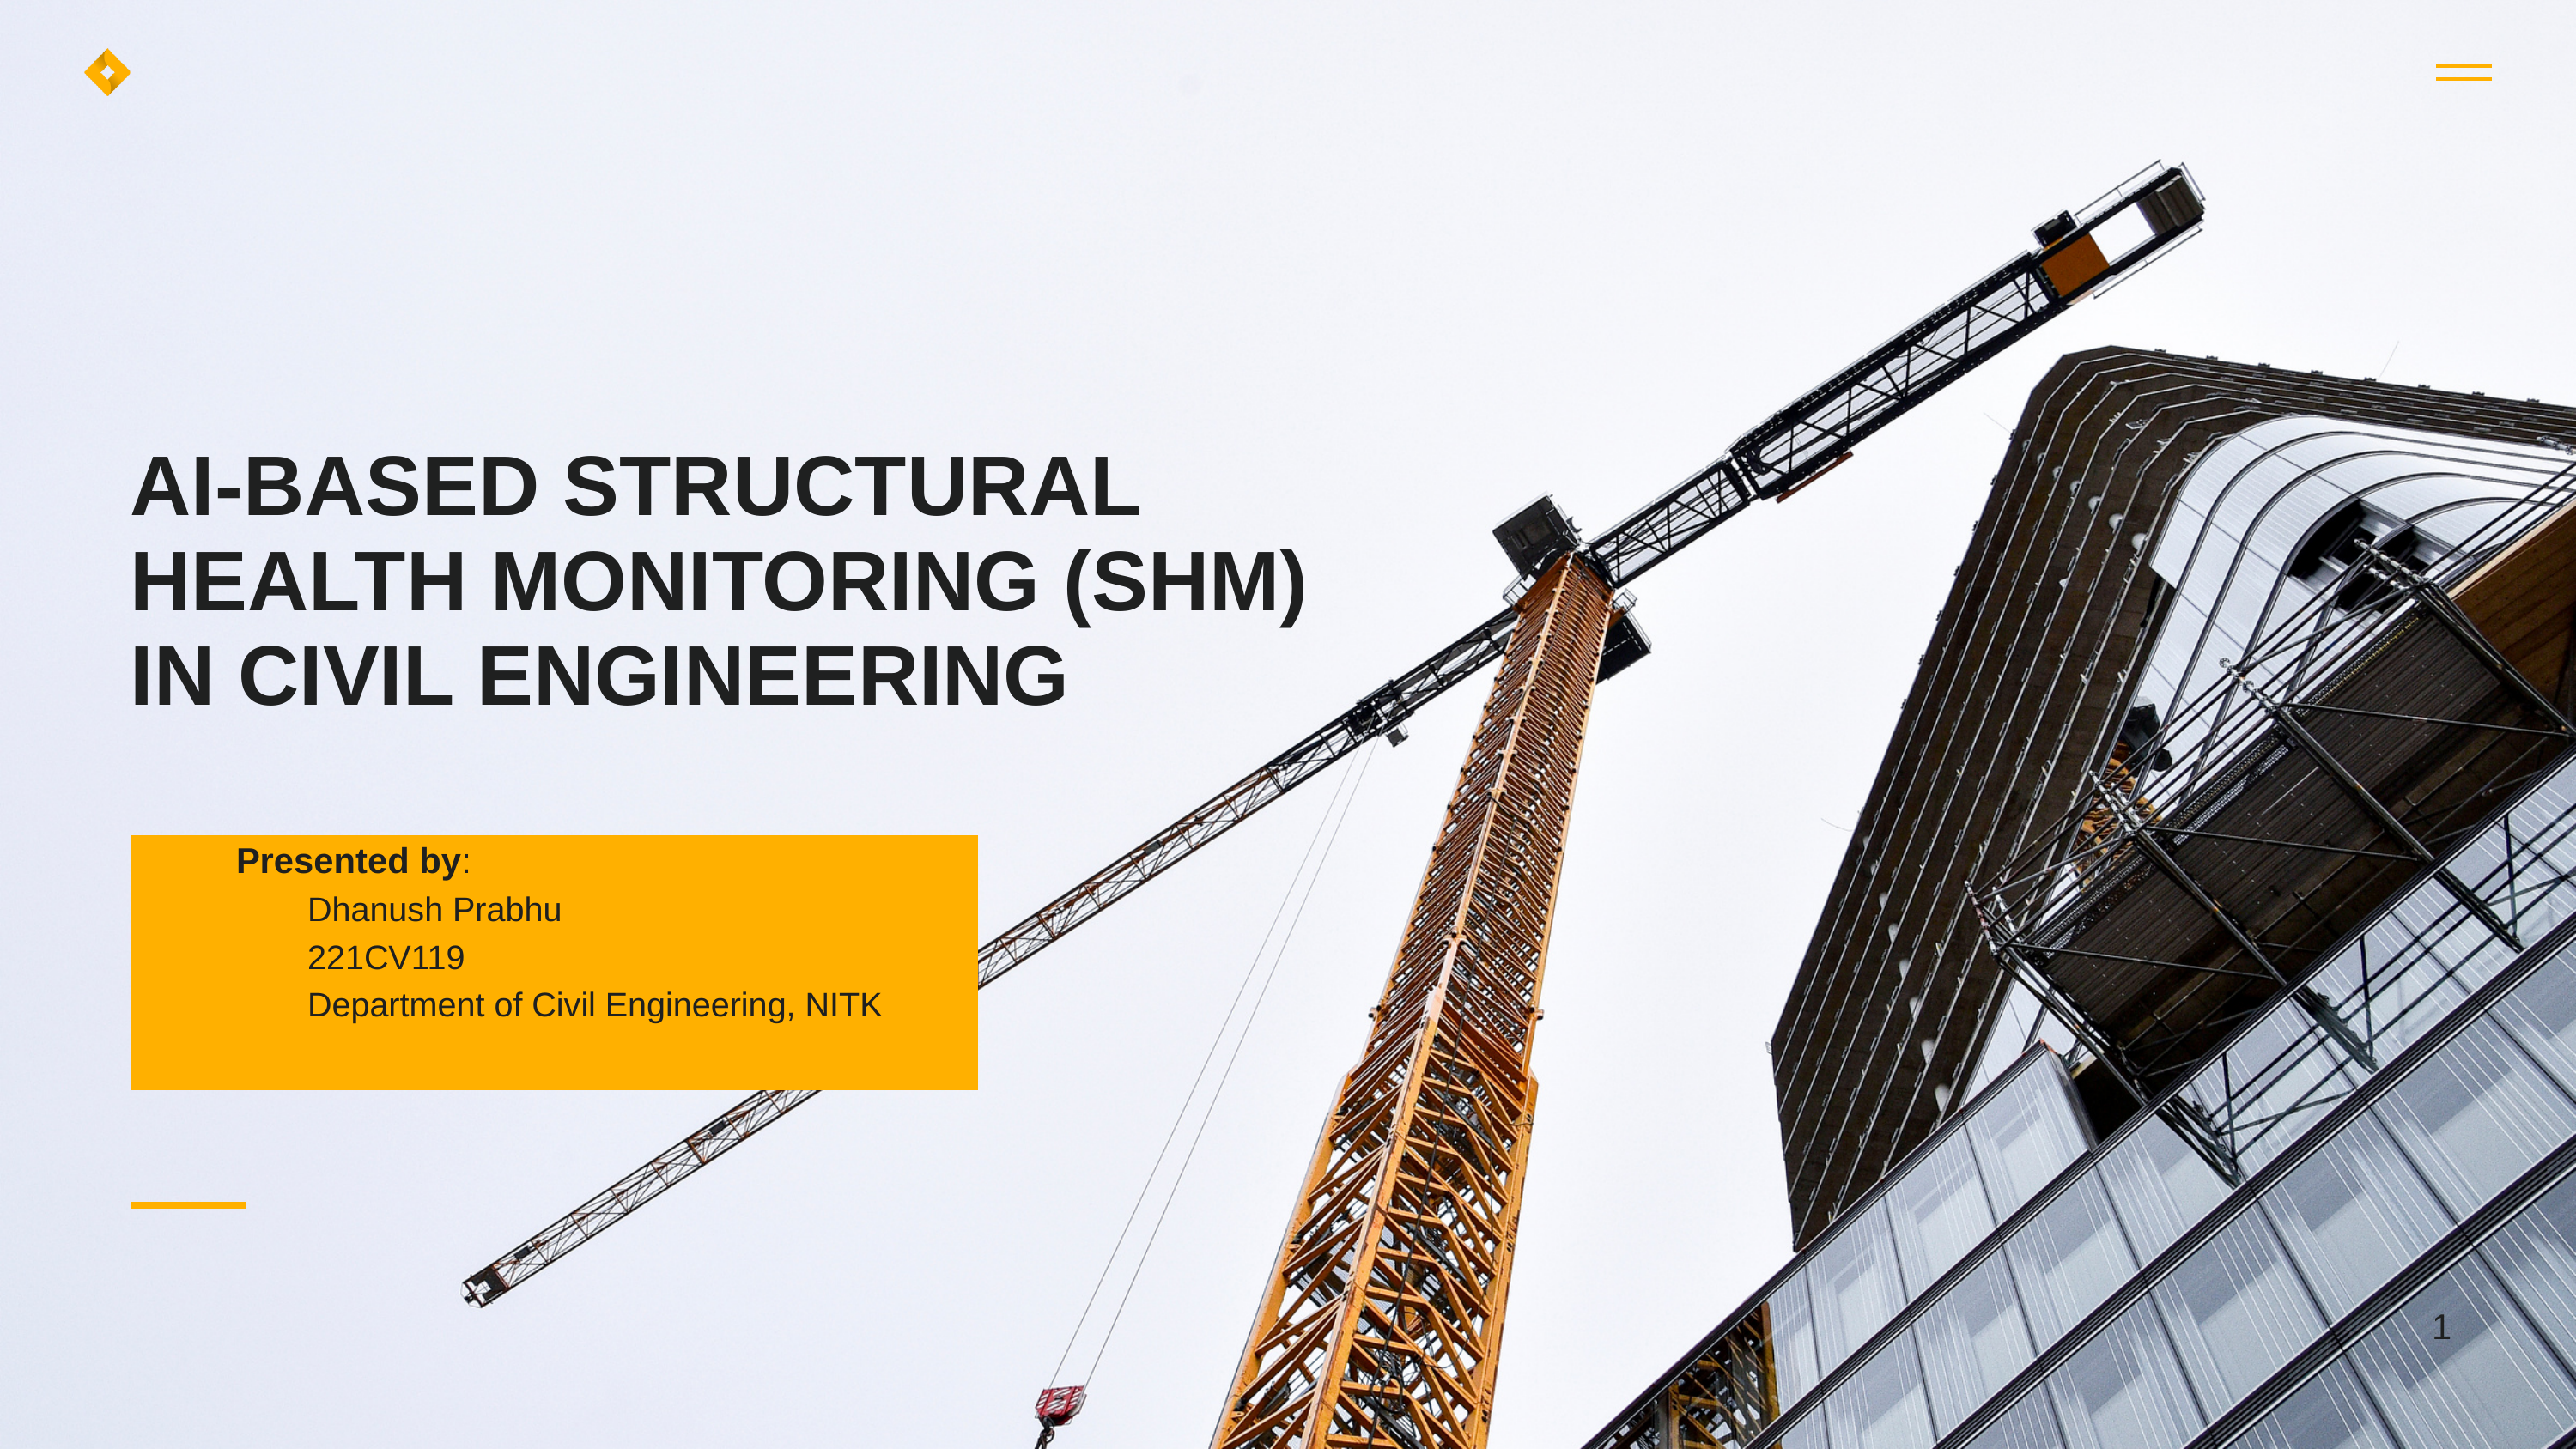

AI-BASED STRUCTURAL HEALTH MONITORING (SHM) IN CIVIL ENGINEERING

          Presented by:
                  Dhanush Prabhu
                  221CV119
                  Department of Civil Engineering, NITK

1